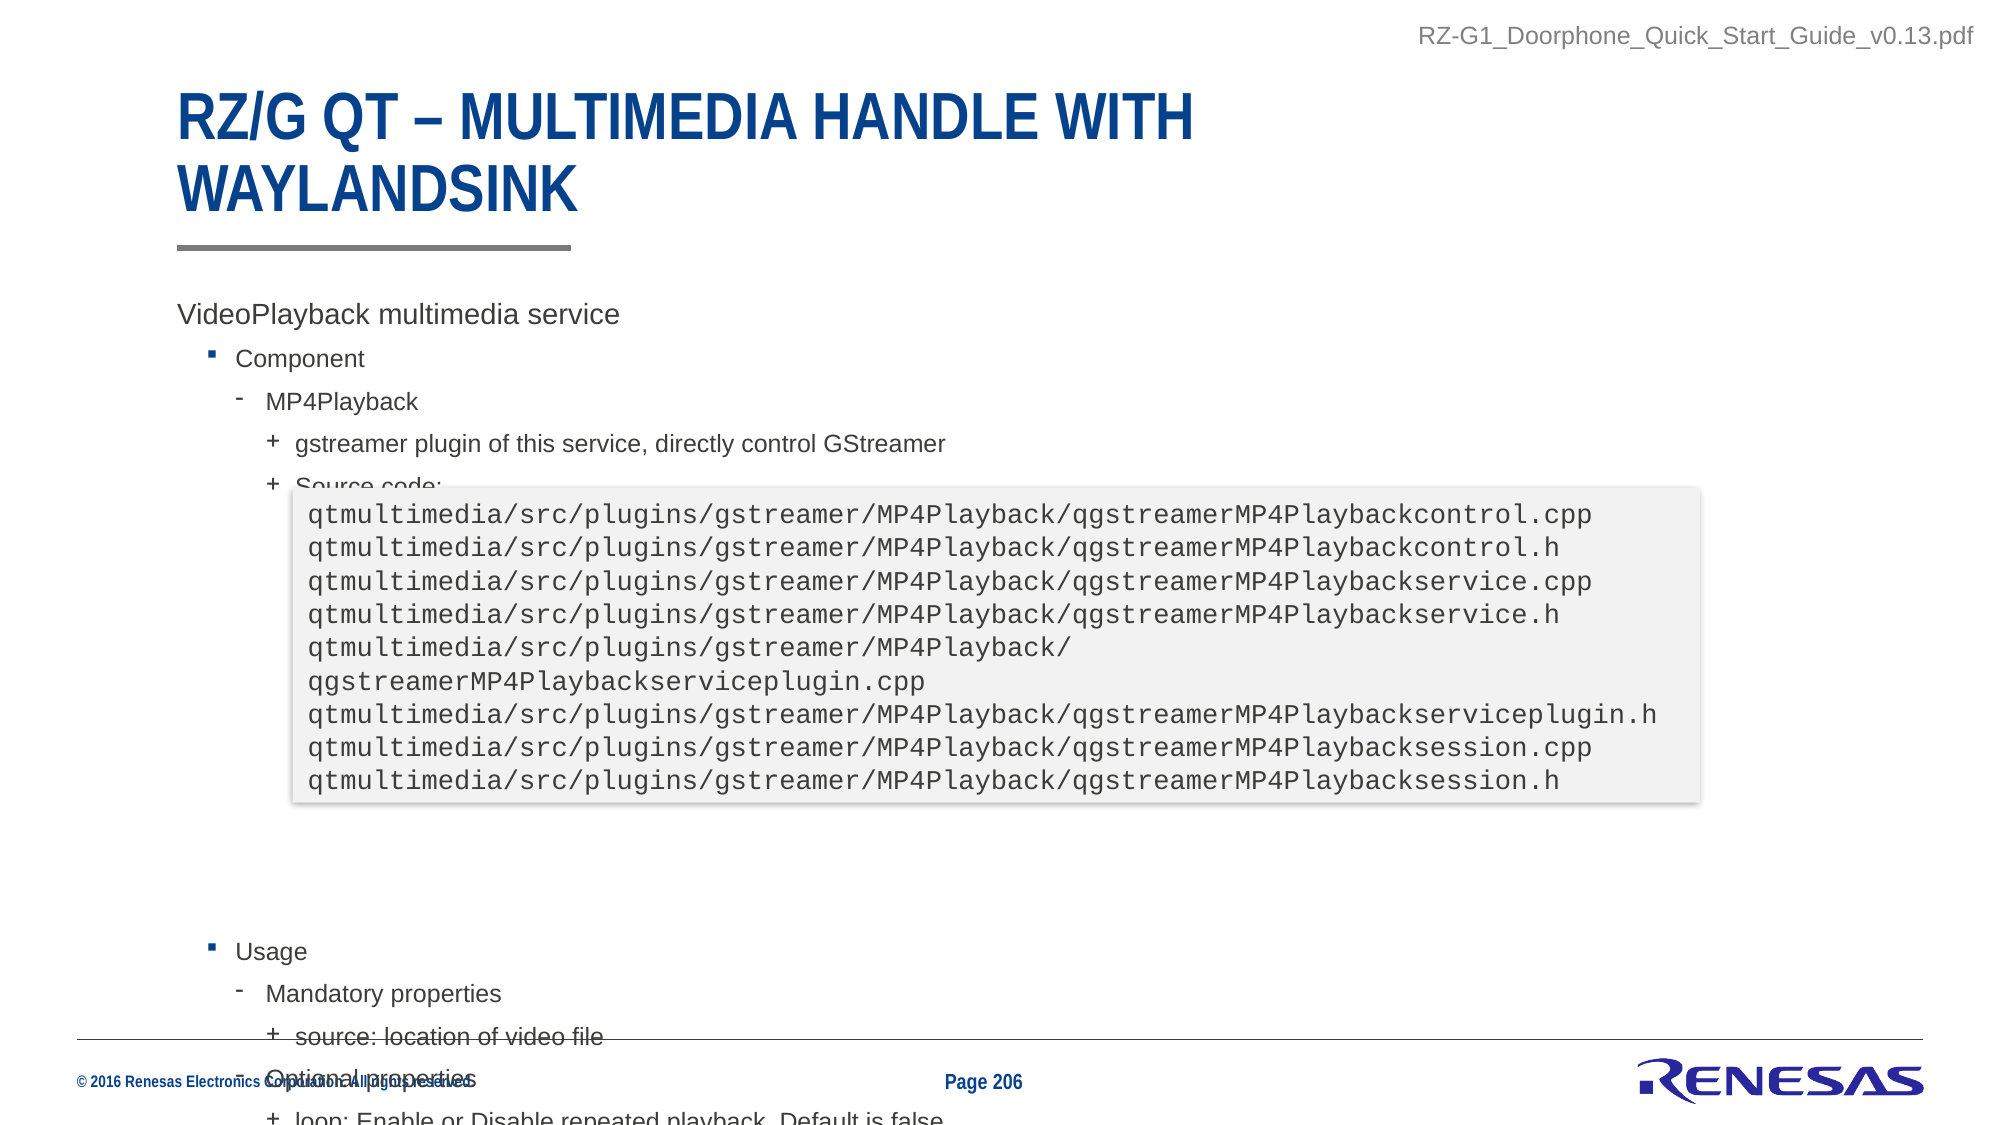

RZ-G1_Doorphone_Quick_Start_Guide_v0.13.pdf
# RZ/G Qt – Multimedia handle with waylandsink
VideoPlayback multimedia service
Component
MP4Playback
gstreamer plugin of this service, directly control GStreamer
Source code:

Usage
Mandatory properties
source: location of video file
Optional properties
loop: Enable or Disable repeated playback. Default is false.
qtmultimedia/src/plugins/gstreamer/MP4Playback/qgstreamerMP4Playbackcontrol.cpp
qtmultimedia/src/plugins/gstreamer/MP4Playback/qgstreamerMP4Playbackcontrol.h
qtmultimedia/src/plugins/gstreamer/MP4Playback/qgstreamerMP4Playbackservice.cpp
qtmultimedia/src/plugins/gstreamer/MP4Playback/qgstreamerMP4Playbackservice.h
qtmultimedia/src/plugins/gstreamer/MP4Playback/qgstreamerMP4Playbackserviceplugin.cpp
qtmultimedia/src/plugins/gstreamer/MP4Playback/qgstreamerMP4Playbackserviceplugin.h
qtmultimedia/src/plugins/gstreamer/MP4Playback/qgstreamerMP4Playbacksession.cpp
qtmultimedia/src/plugins/gstreamer/MP4Playback/qgstreamerMP4Playbacksession.h
Page 206